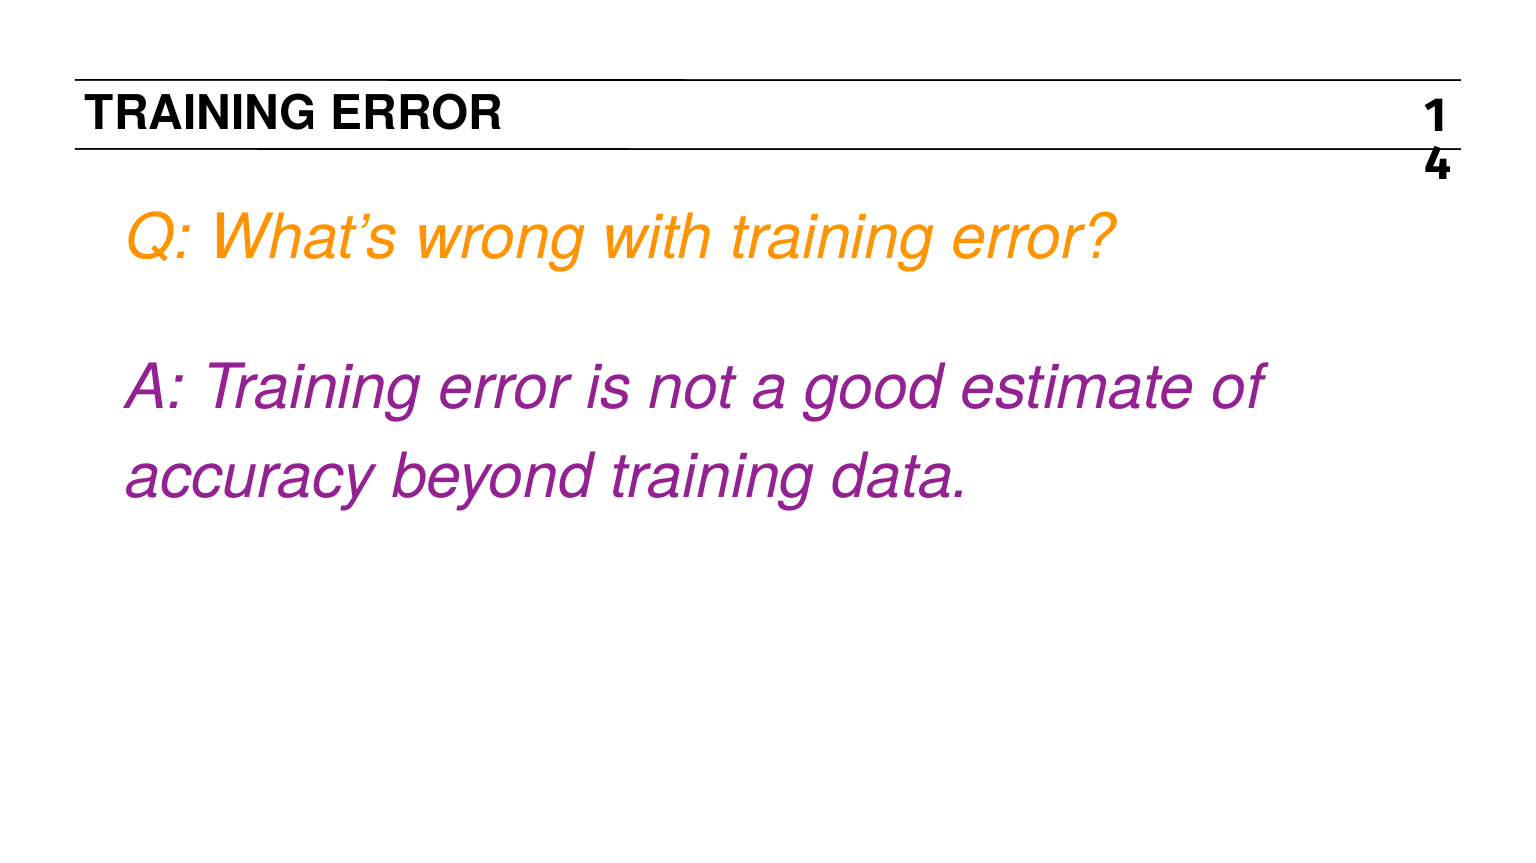

# TRAINING ERROR
14

Q: What’s wrong with training error?

A: Training error is not a good estimate of
accuracy beyond training data.